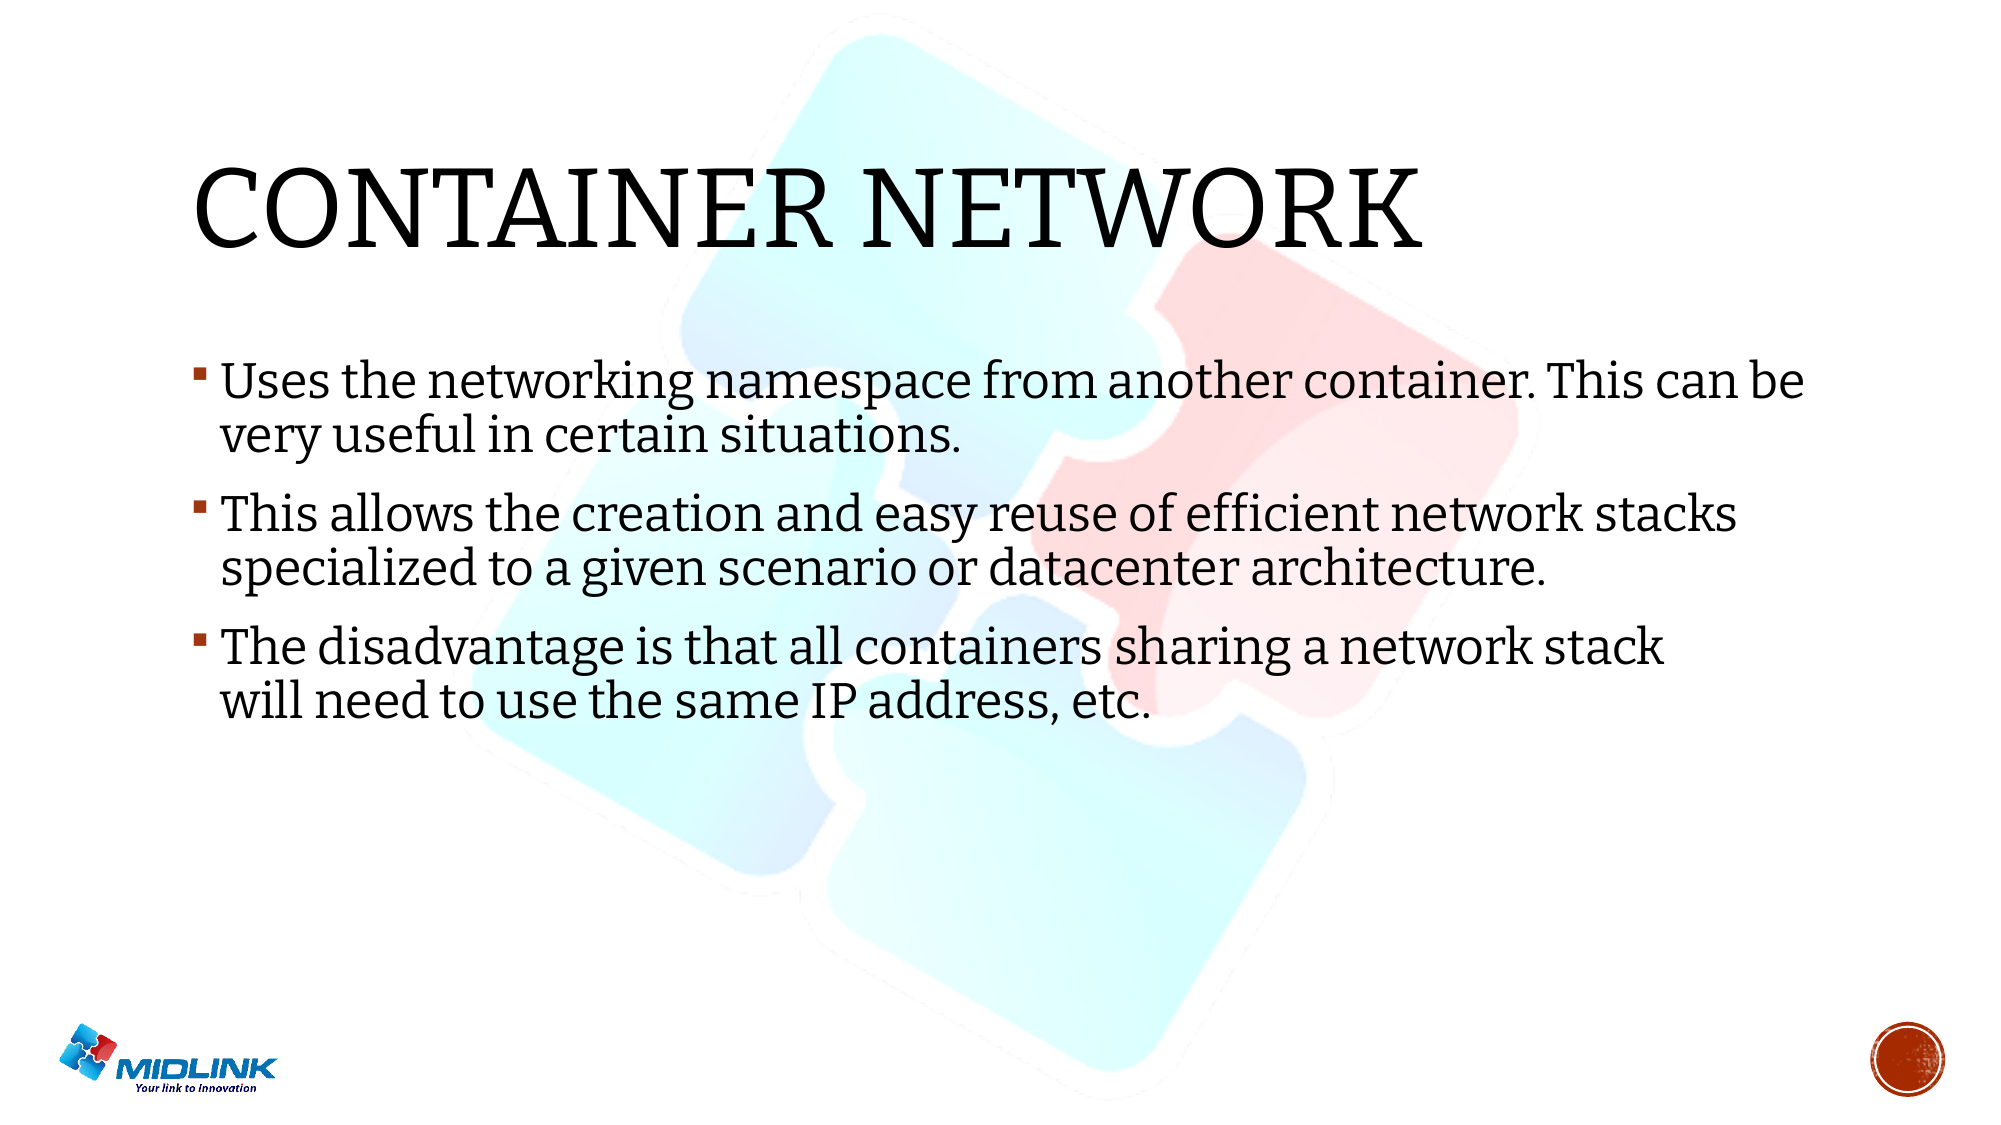

# Container network
Uses the networking namespace from another container. This can be very useful in certain situations.
This allows the creation and easy reuse of efficient network stacks specialized to a given scenario or datacenter architecture.
The disadvantage is that all containers sharing a network stack
will need to use the same IP address, etc.